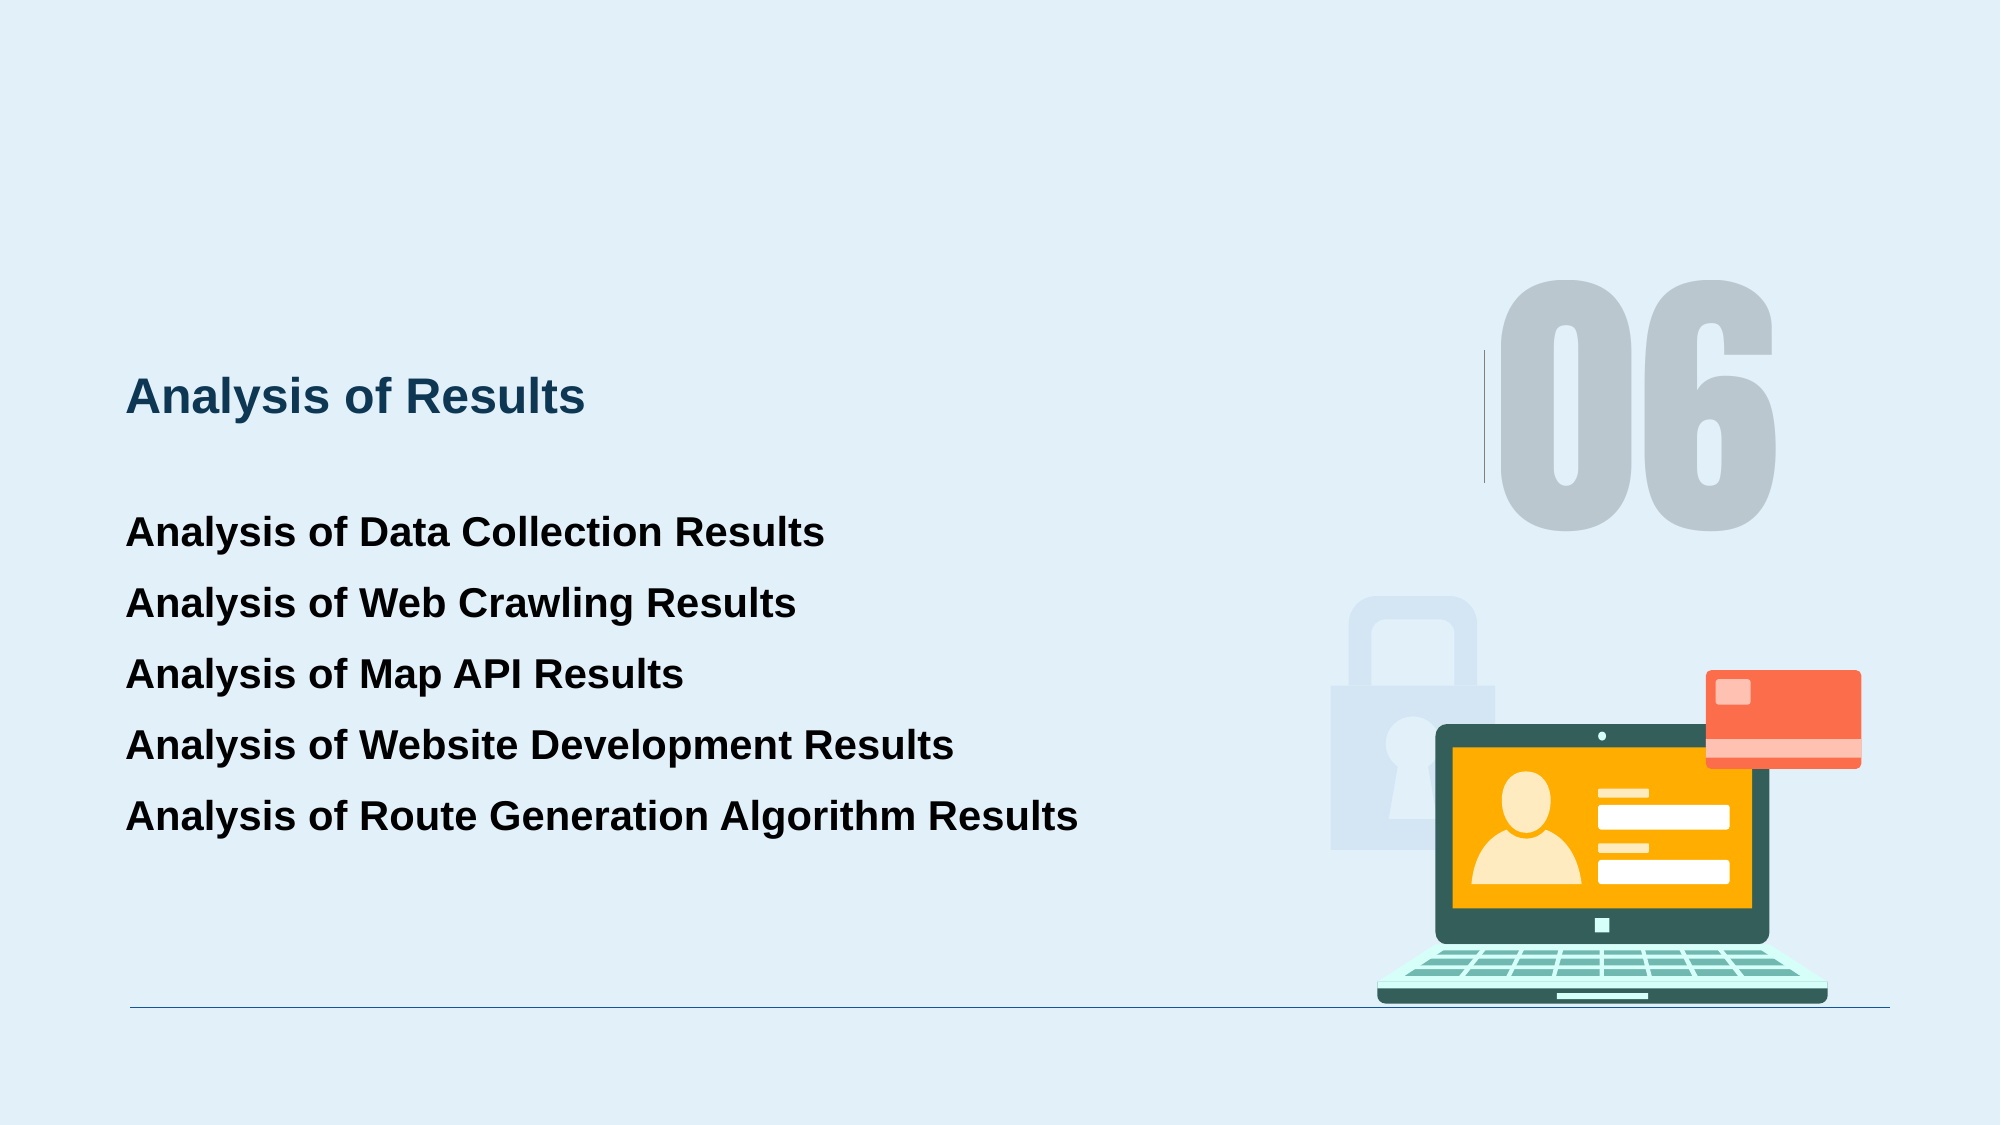

06
# Analysis of Results
Analysis of Data Collection Results
Analysis of Web Crawling Results
Analysis of Map API Results
Analysis of Website Development Results
Analysis of Route Generation Algorithm Results